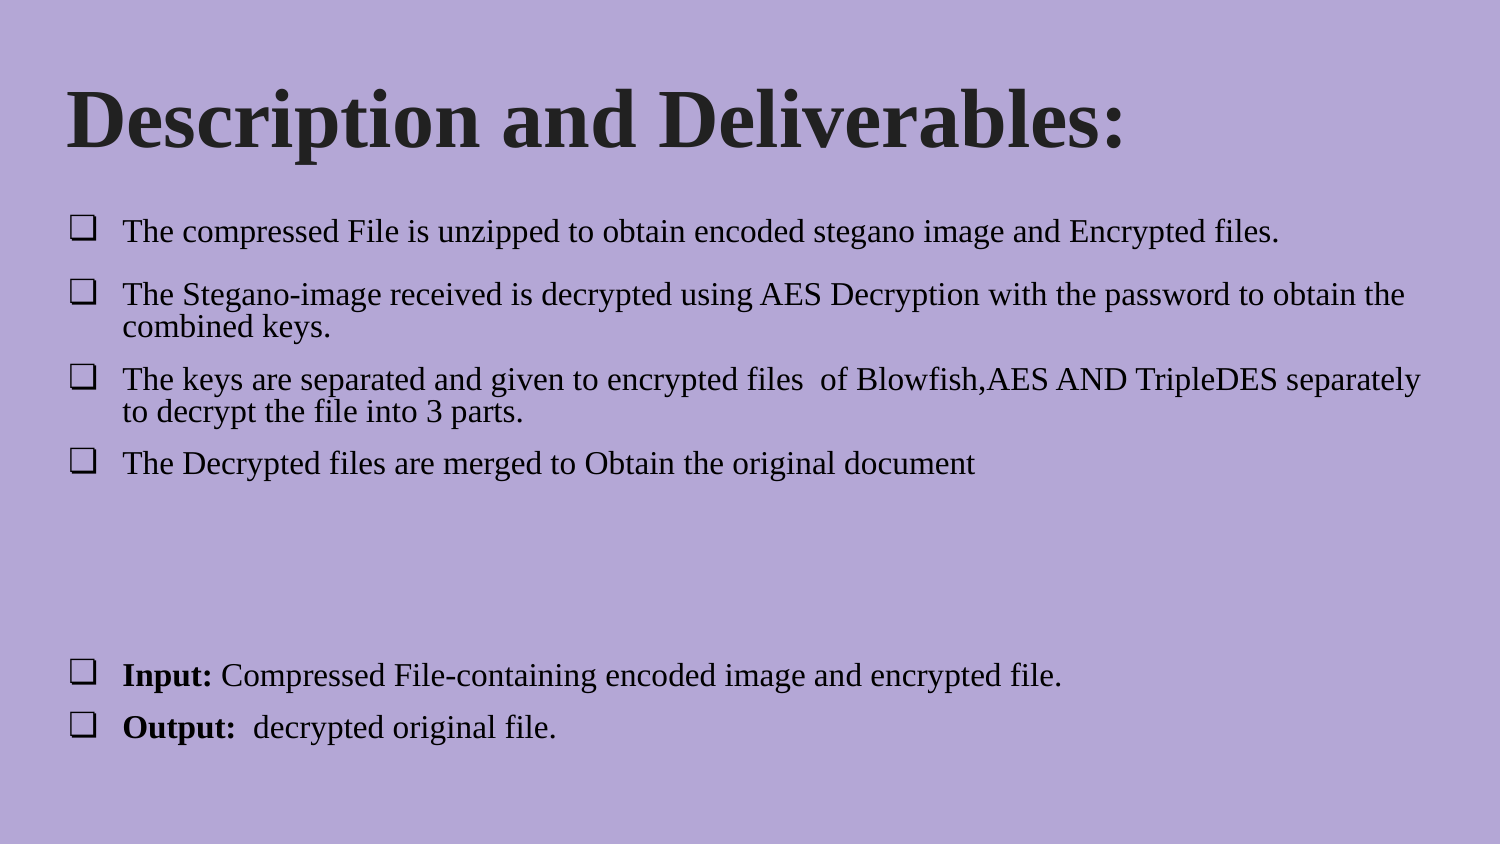

# Description and Deliverables:
The compressed File is unzipped to obtain encoded stegano image and Encrypted files.

The Stegano-image received is decrypted using AES Decryption with the password to obtain the combined keys.
The keys are separated and given to encrypted files  of Blowfish,AES AND TripleDES separately  to decrypt the file into 3 parts.
The Decrypted files are merged to Obtain the original document

Input: Compressed File-containing encoded image and encrypted file.
Output:  decrypted original file.